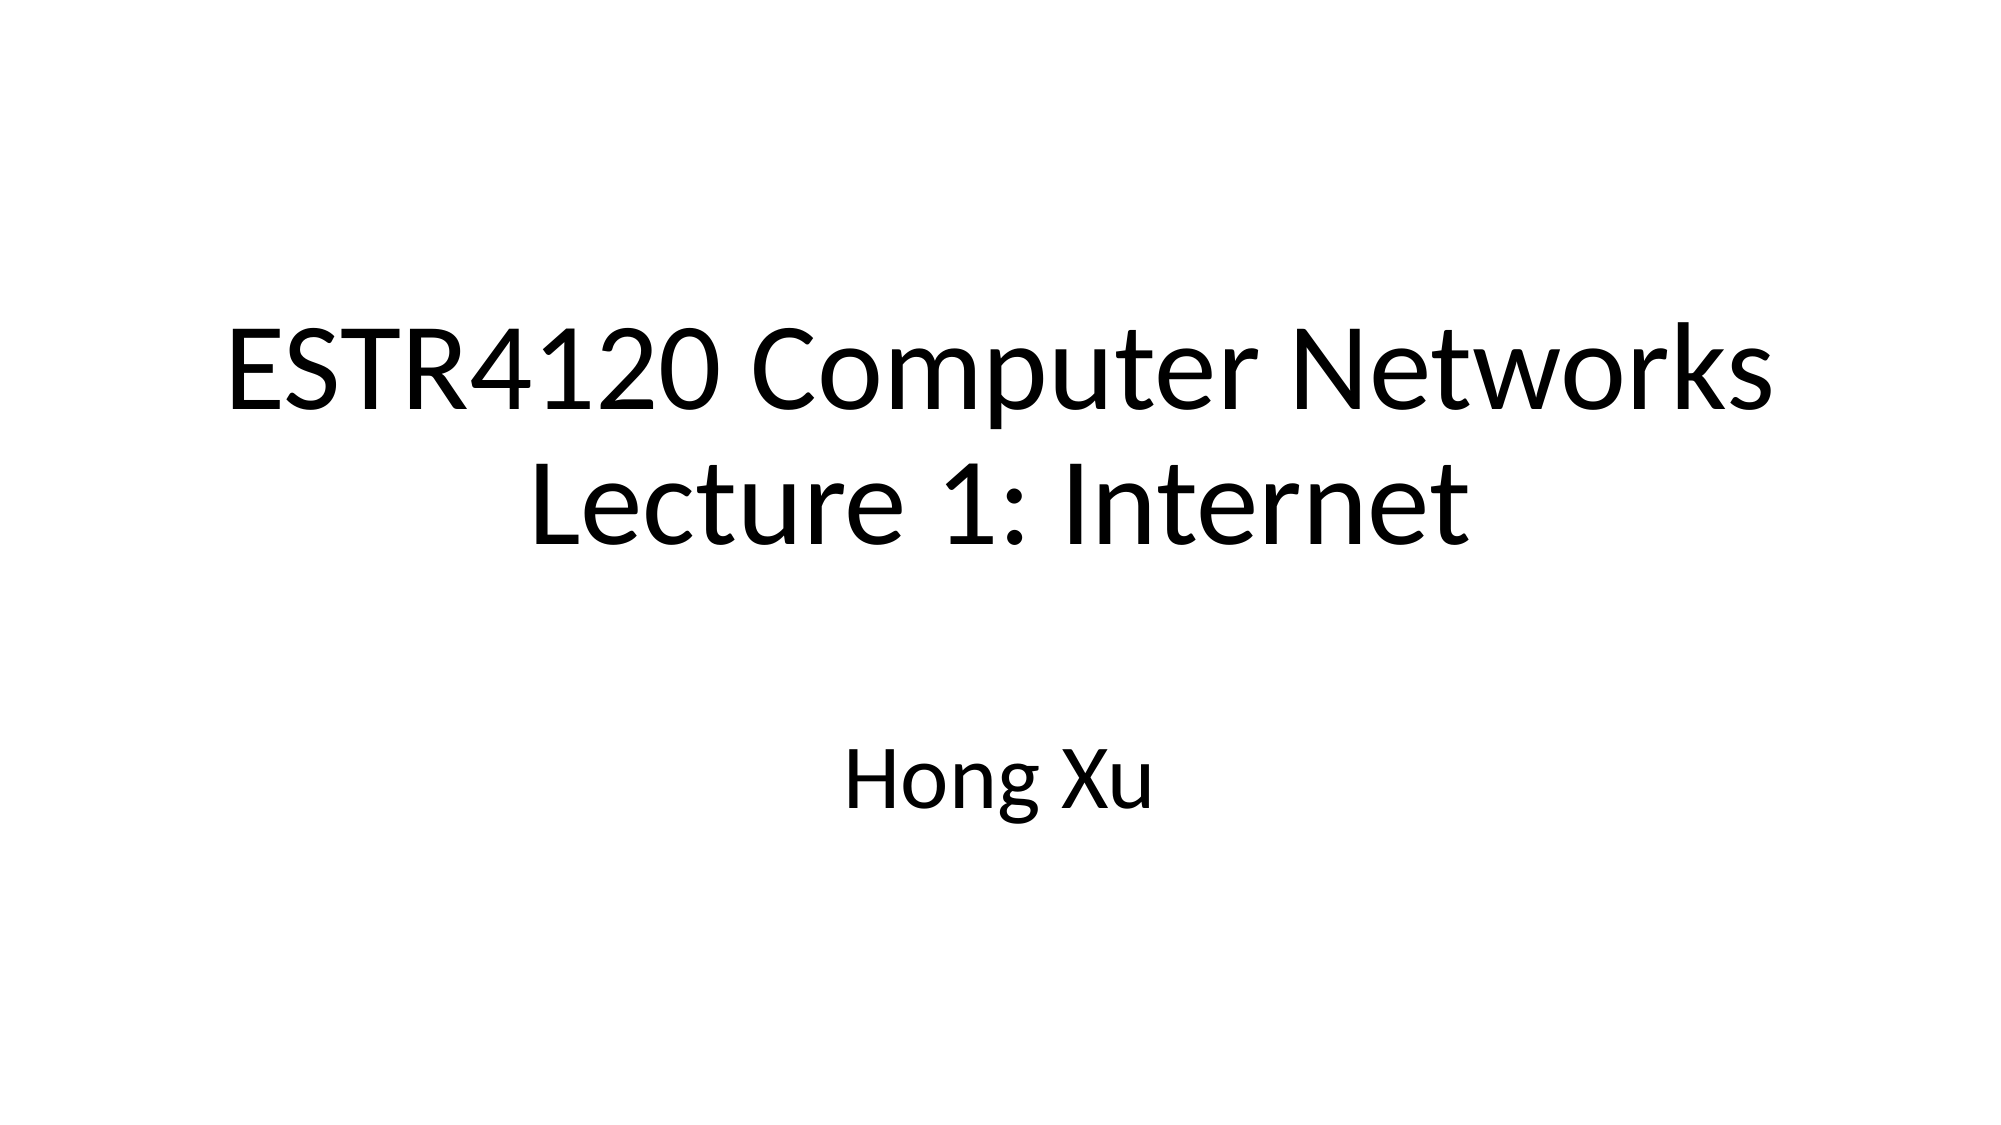

# ESTR4120 Computer Networks Lecture 1: Internet

Hong Xu